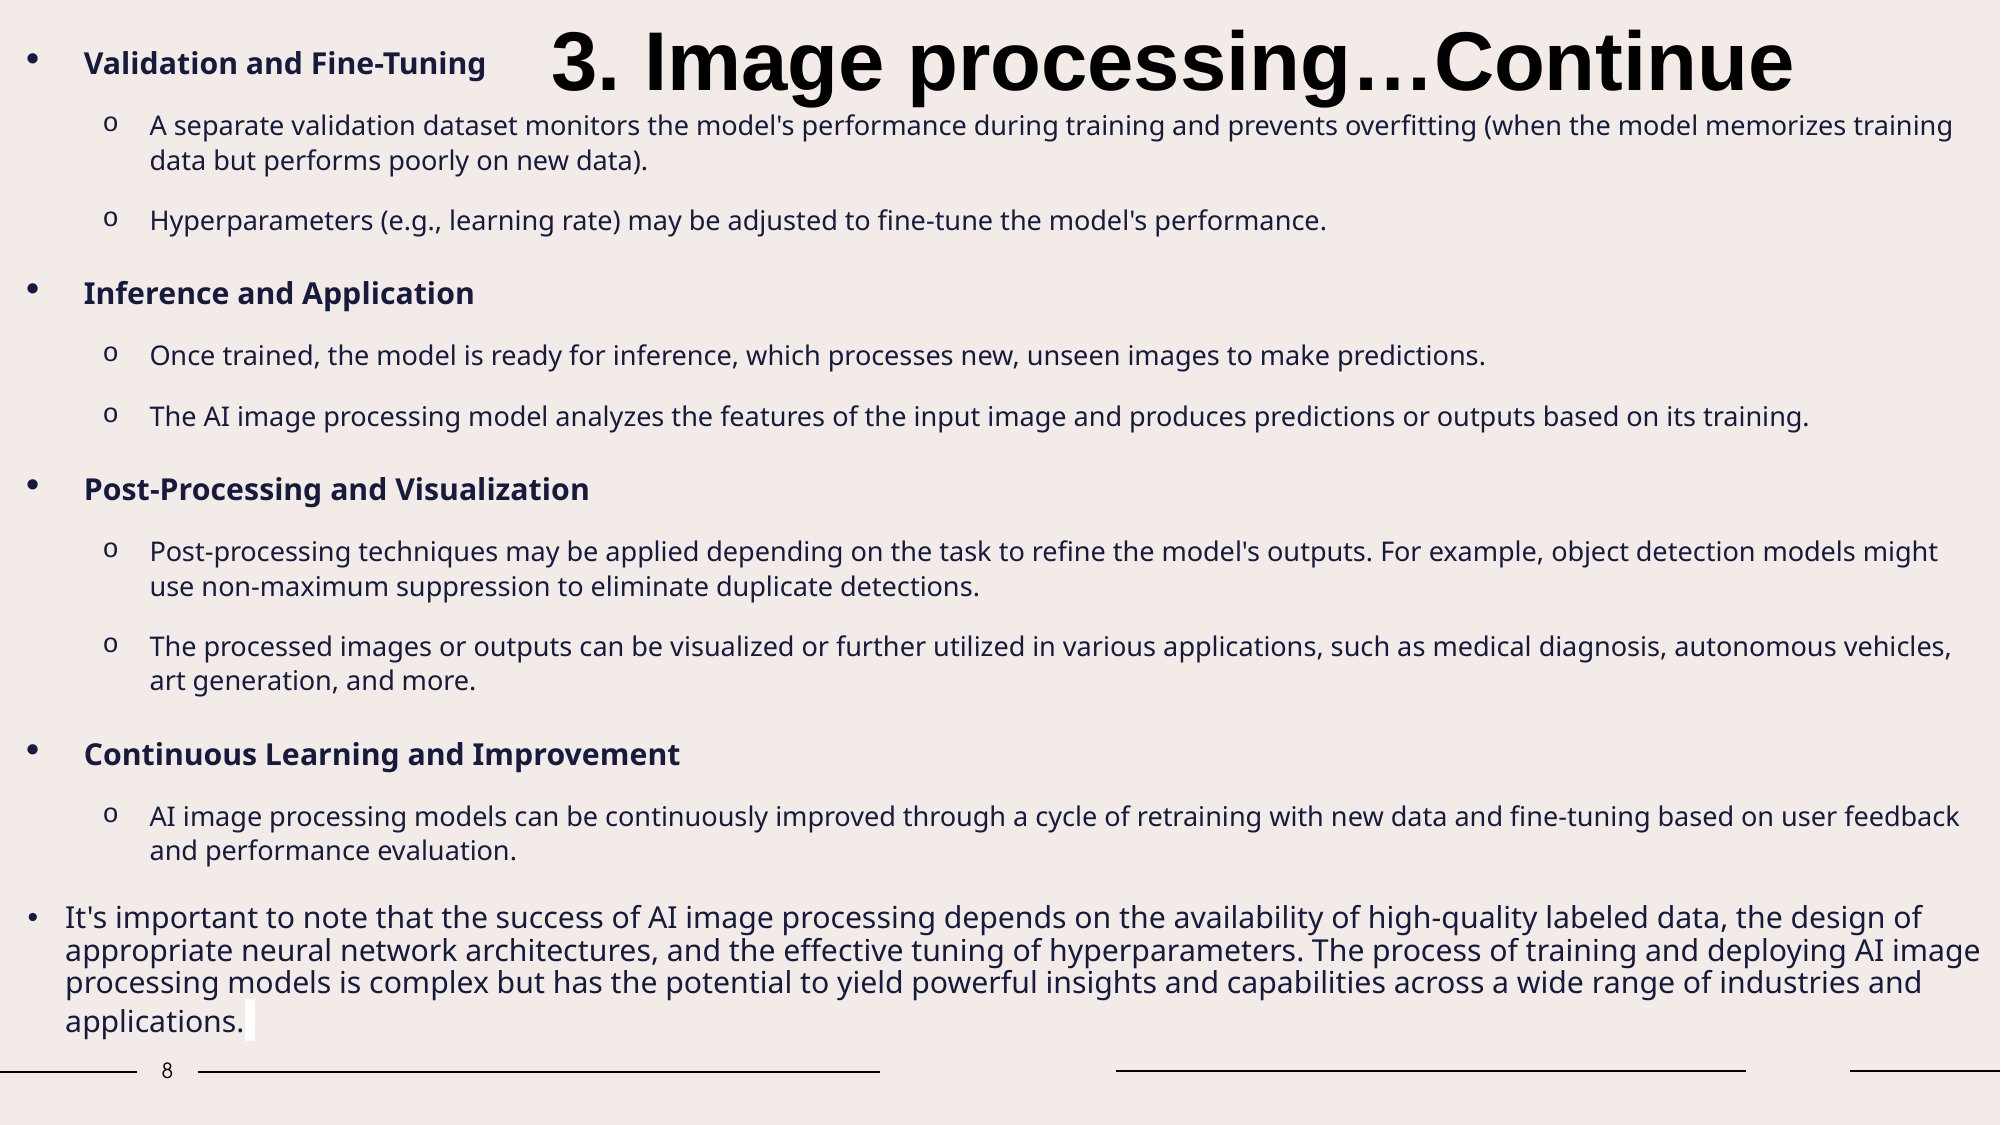

3. Image processing…Continue
Validation and Fine-Tuning
A separate validation dataset monitors the model's performance during training and prevents overfitting (when the model memorizes training data but performs poorly on new data).
Hyperparameters (e.g., learning rate) may be adjusted to fine-tune the model's performance.
Inference and Application
Once trained, the model is ready for inference, which processes new, unseen images to make predictions.
The AI image processing model analyzes the features of the input image and produces predictions or outputs based on its training.
Post-Processing and Visualization
Post-processing techniques may be applied depending on the task to refine the model's outputs. For example, object detection models might use non-maximum suppression to eliminate duplicate detections.
The processed images or outputs can be visualized or further utilized in various applications, such as medical diagnosis, autonomous vehicles, art generation, and more.
Continuous Learning and Improvement
AI image processing models can be continuously improved through a cycle of retraining with new data and fine-tuning based on user feedback and performance evaluation.
It's important to note that the success of AI image processing depends on the availability of high-quality labeled data, the design of appropriate neural network architectures, and the effective tuning of hyperparameters. The process of training and deploying AI image processing models is complex but has the potential to yield powerful insights and capabilities across a wide range of industries and applications.
8